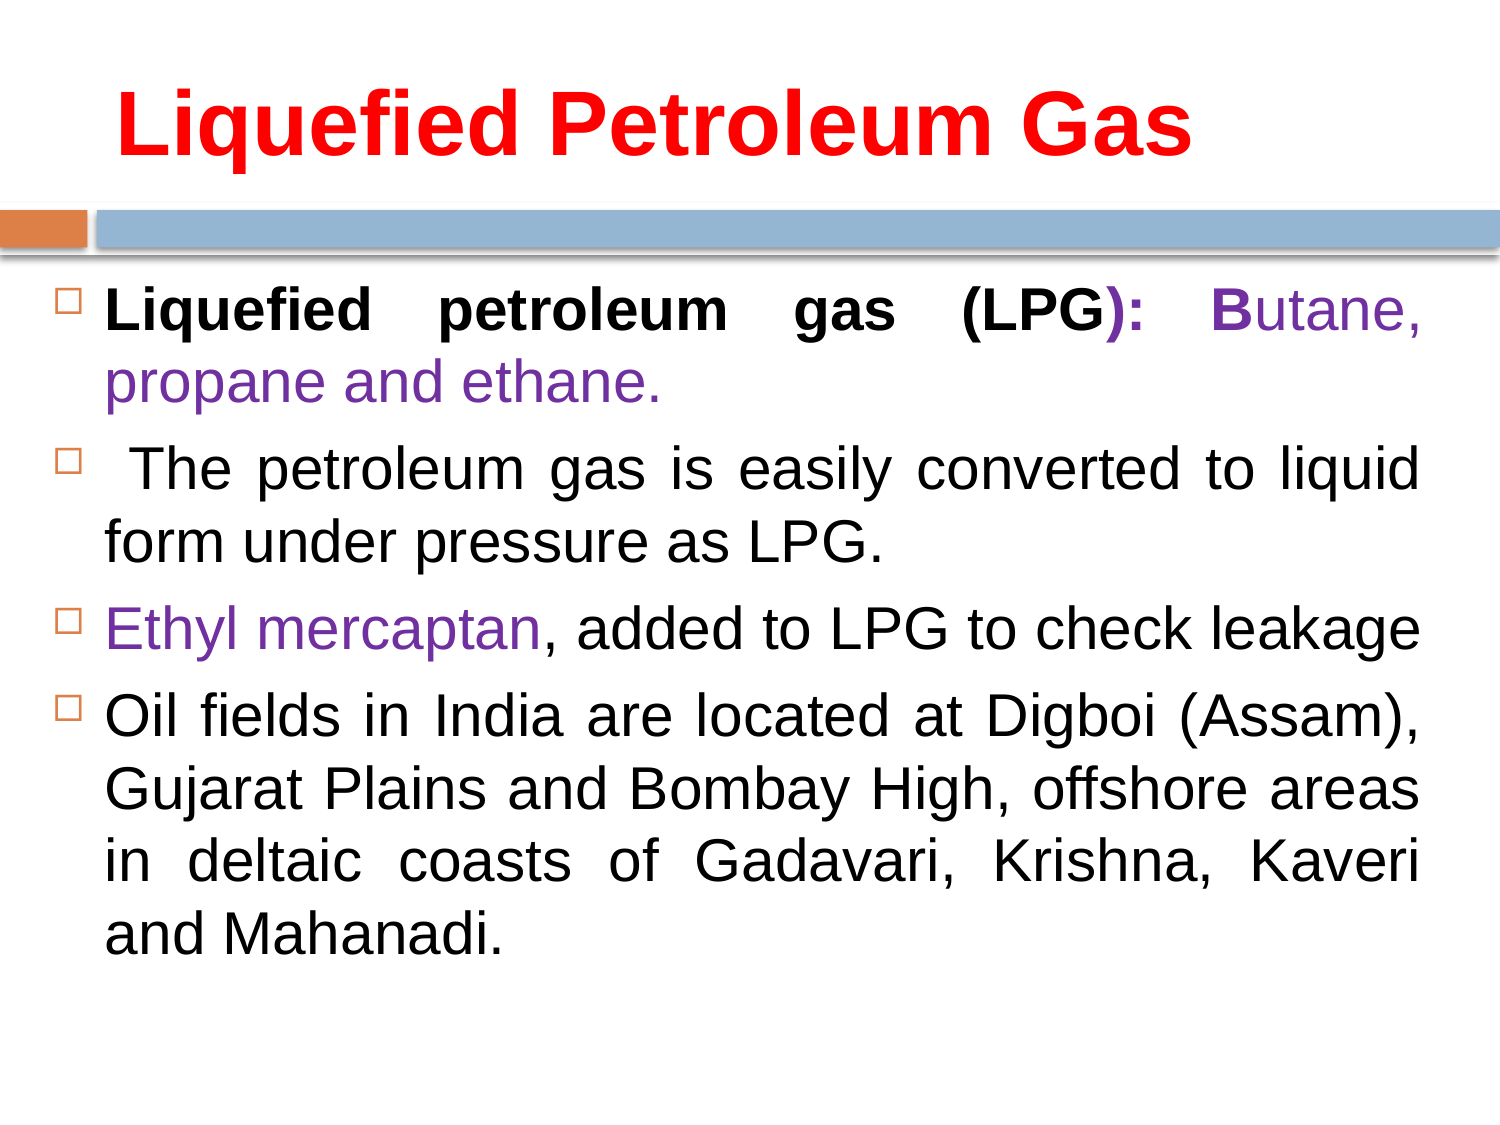

# Liquefied Petroleum Gas
Liquefied petroleum gas (LPG): Butane, propane and ethane.
 The petroleum gas is easily converted to liquid form under pressure as LPG.
Ethyl mercaptan, added to LPG to check leakage
Oil fields in India are located at Digboi (Assam), Gujarat Plains and Bombay High, offshore areas in deltaic coasts of Gadavari, Krishna, Kaveri and Mahanadi.